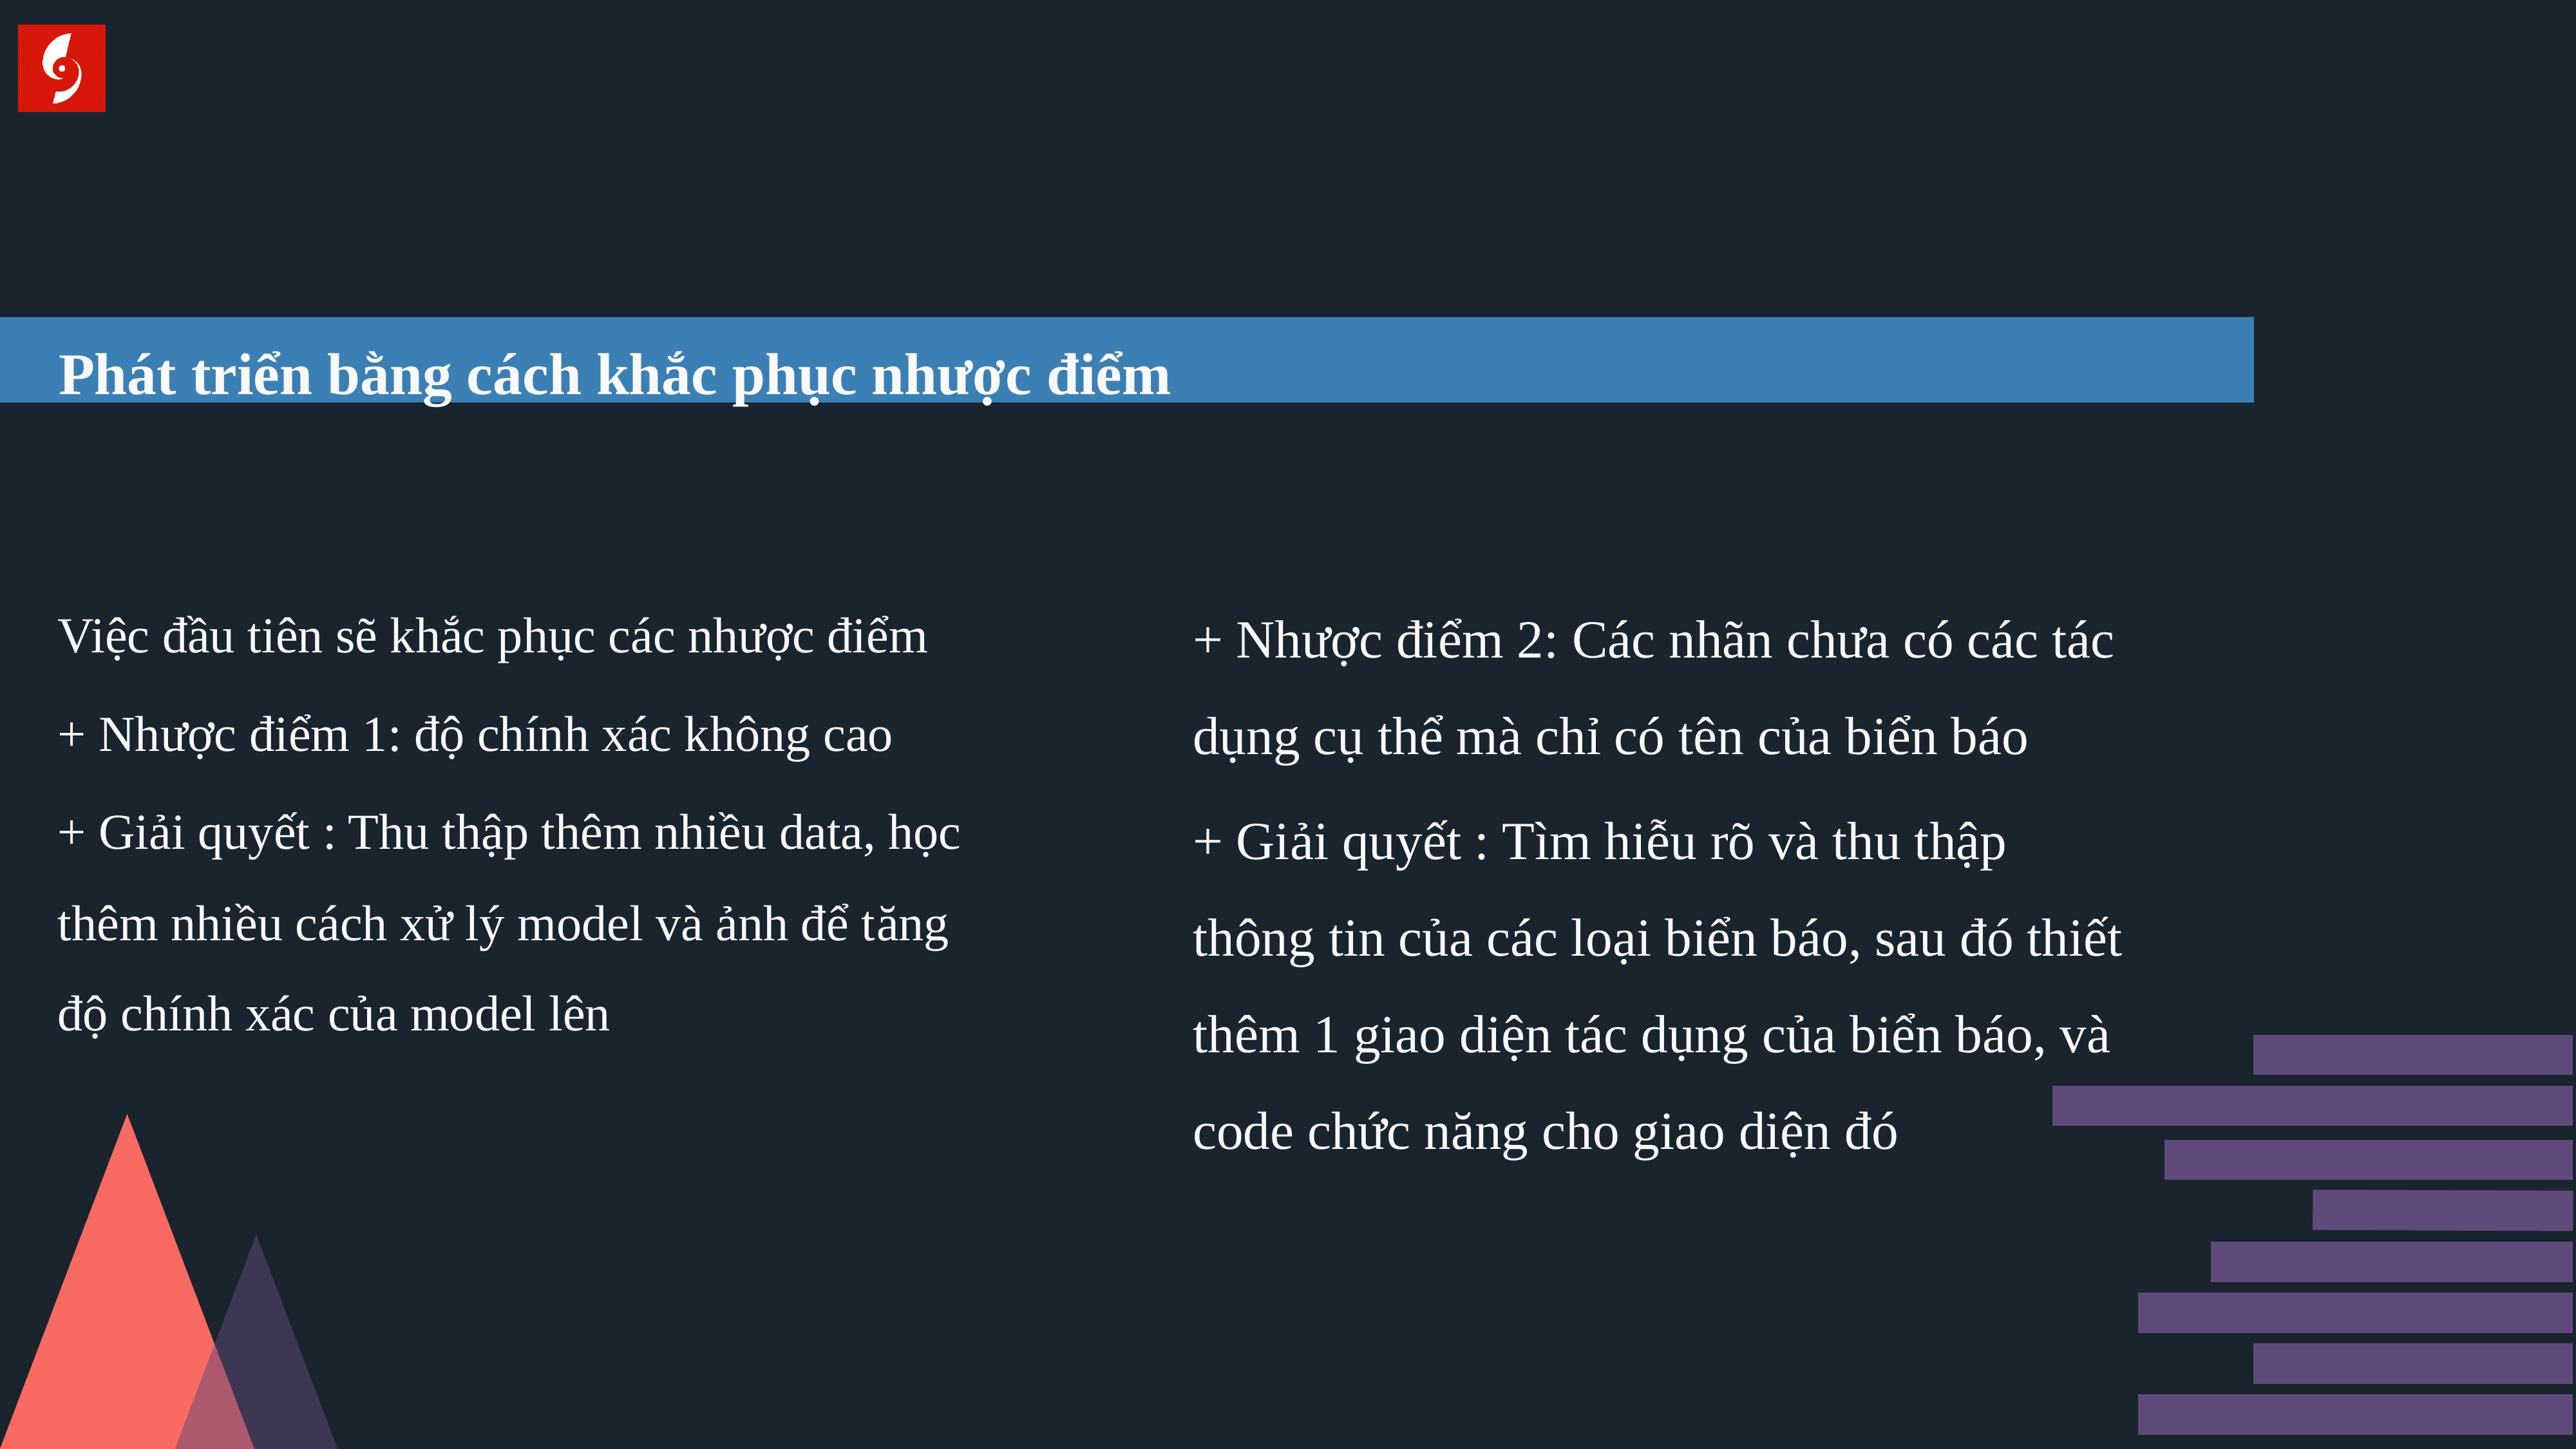

Phát triển bằng cách khắc phục nhược điểm
Việc đầu tiên sẽ khắc phục các nhược điểm
+ Nhược điểm 1: độ chính xác không cao
+ Giải quyết : Thu thập thêm nhiều data, học thêm nhiều cách xử lý model và ảnh để tăng độ chính xác của model lên

+ Nhược điểm 2: Các nhãn chưa có các tác dụng cụ thể mà chỉ có tên của biển báo
+ Giải quyết : Tìm hiễu rõ và thu thập thông tin của các loại biển báo, sau đó thiết thêm 1 giao diện tác dụng của biển báo, và code chức năng cho giao diện đó